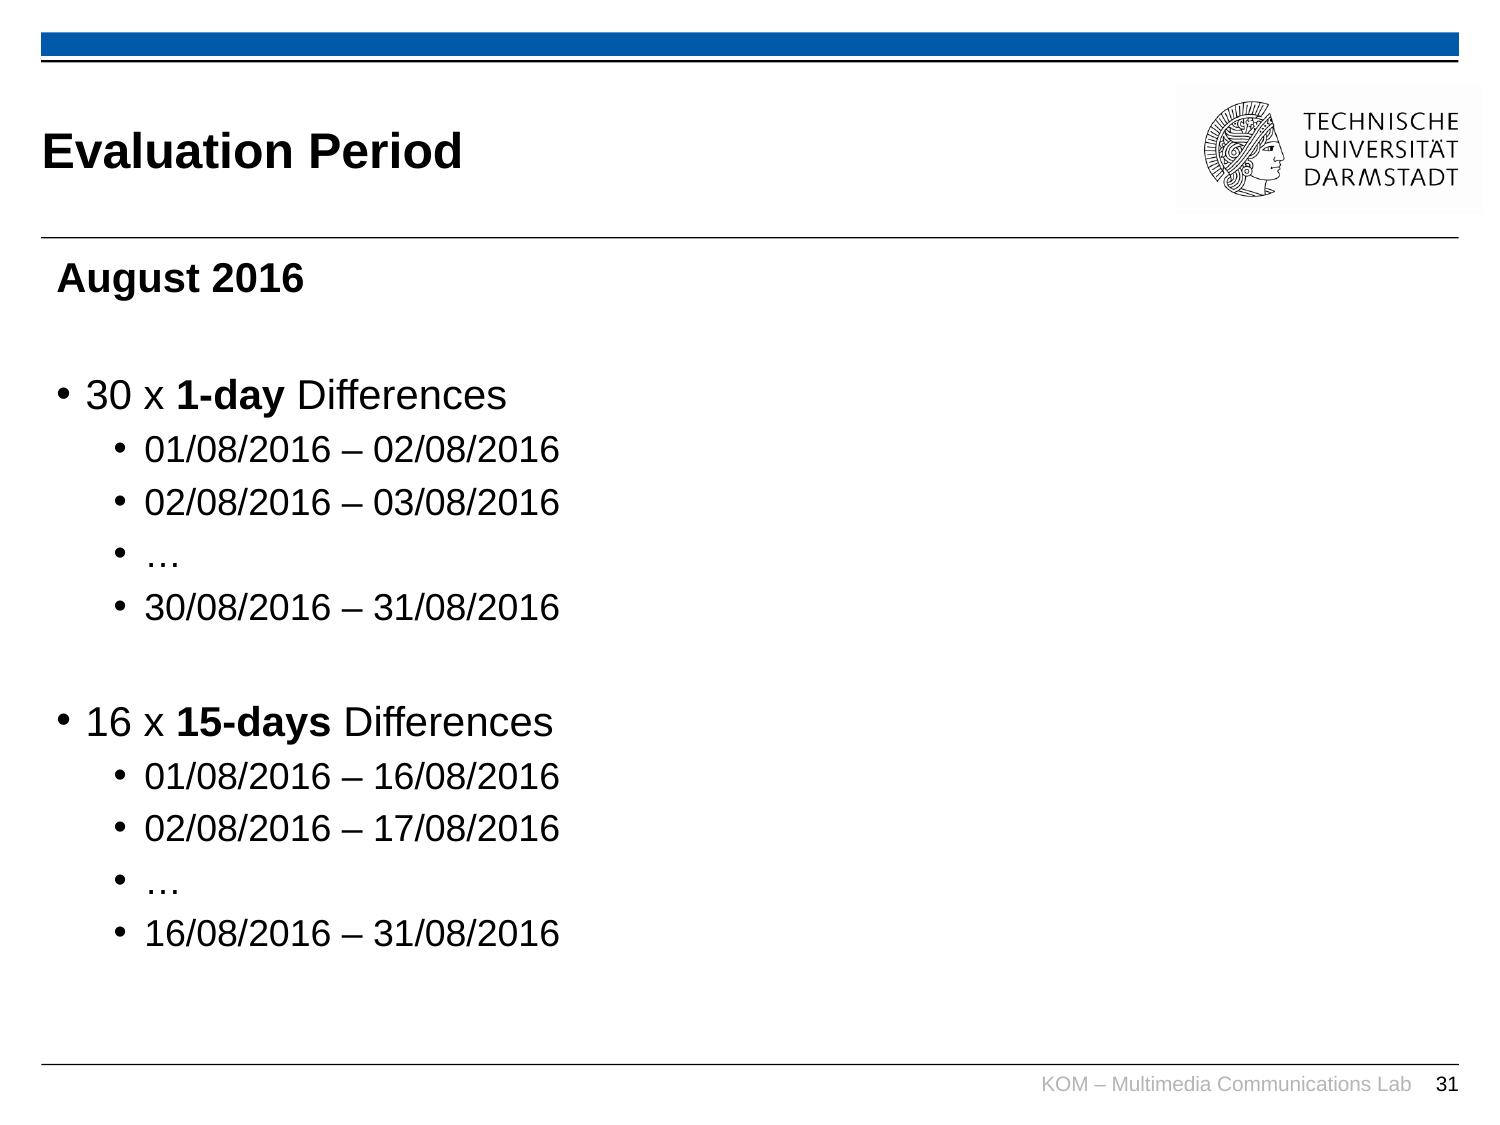

# Evaluation Period
August 2016

30 x 1-day Differences
01/08/2016 – 02/08/2016
02/08/2016 – 03/08/2016
…
30/08/2016 – 31/08/2016

16 x 15-days Differences
01/08/2016 – 16/08/2016
02/08/2016 – 17/08/2016
…
16/08/2016 – 31/08/2016